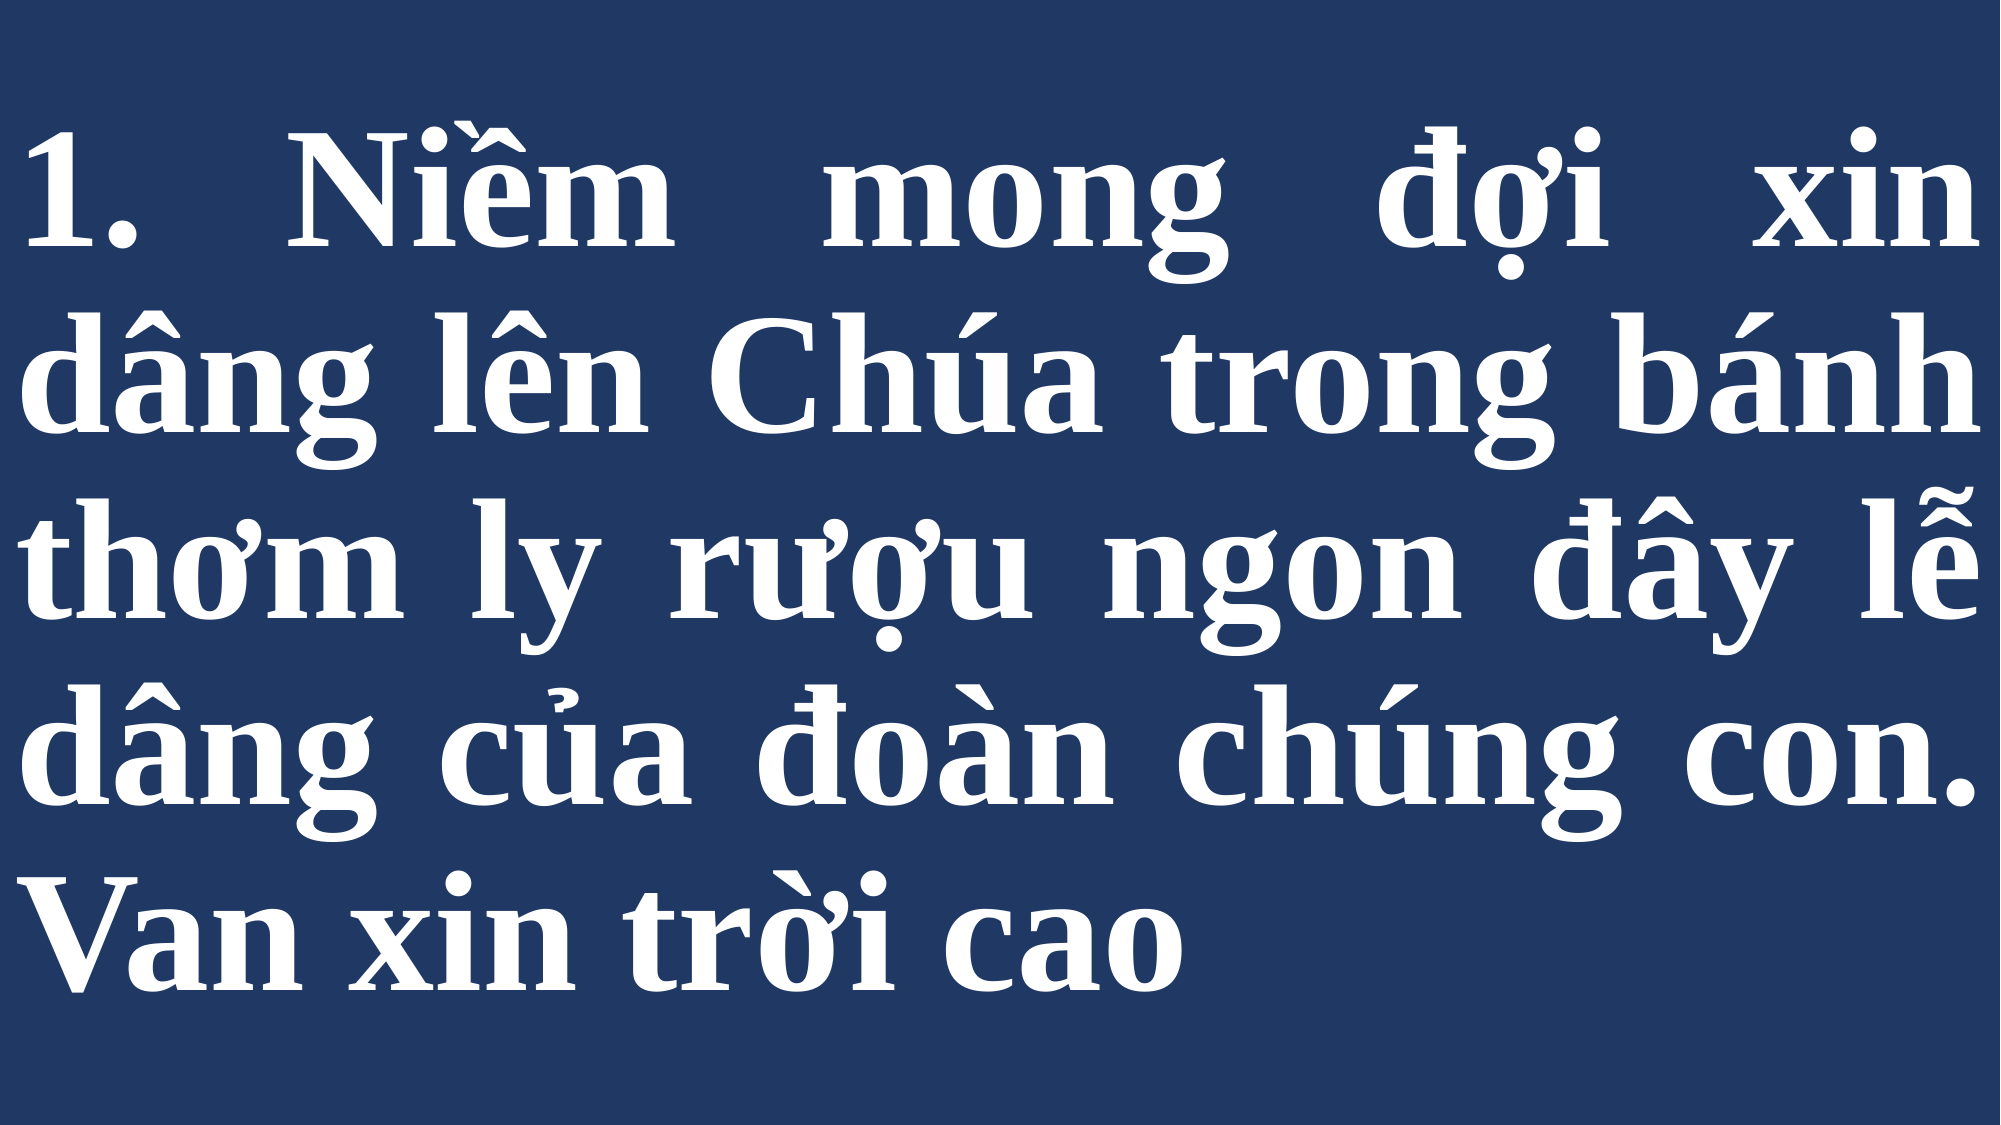

# 1. Niềm mong đợi xin dâng lên Chúa trong bánh thơm ly rượu ngon đây lễ dâng của đoàn chúng con. Van xin trời cao